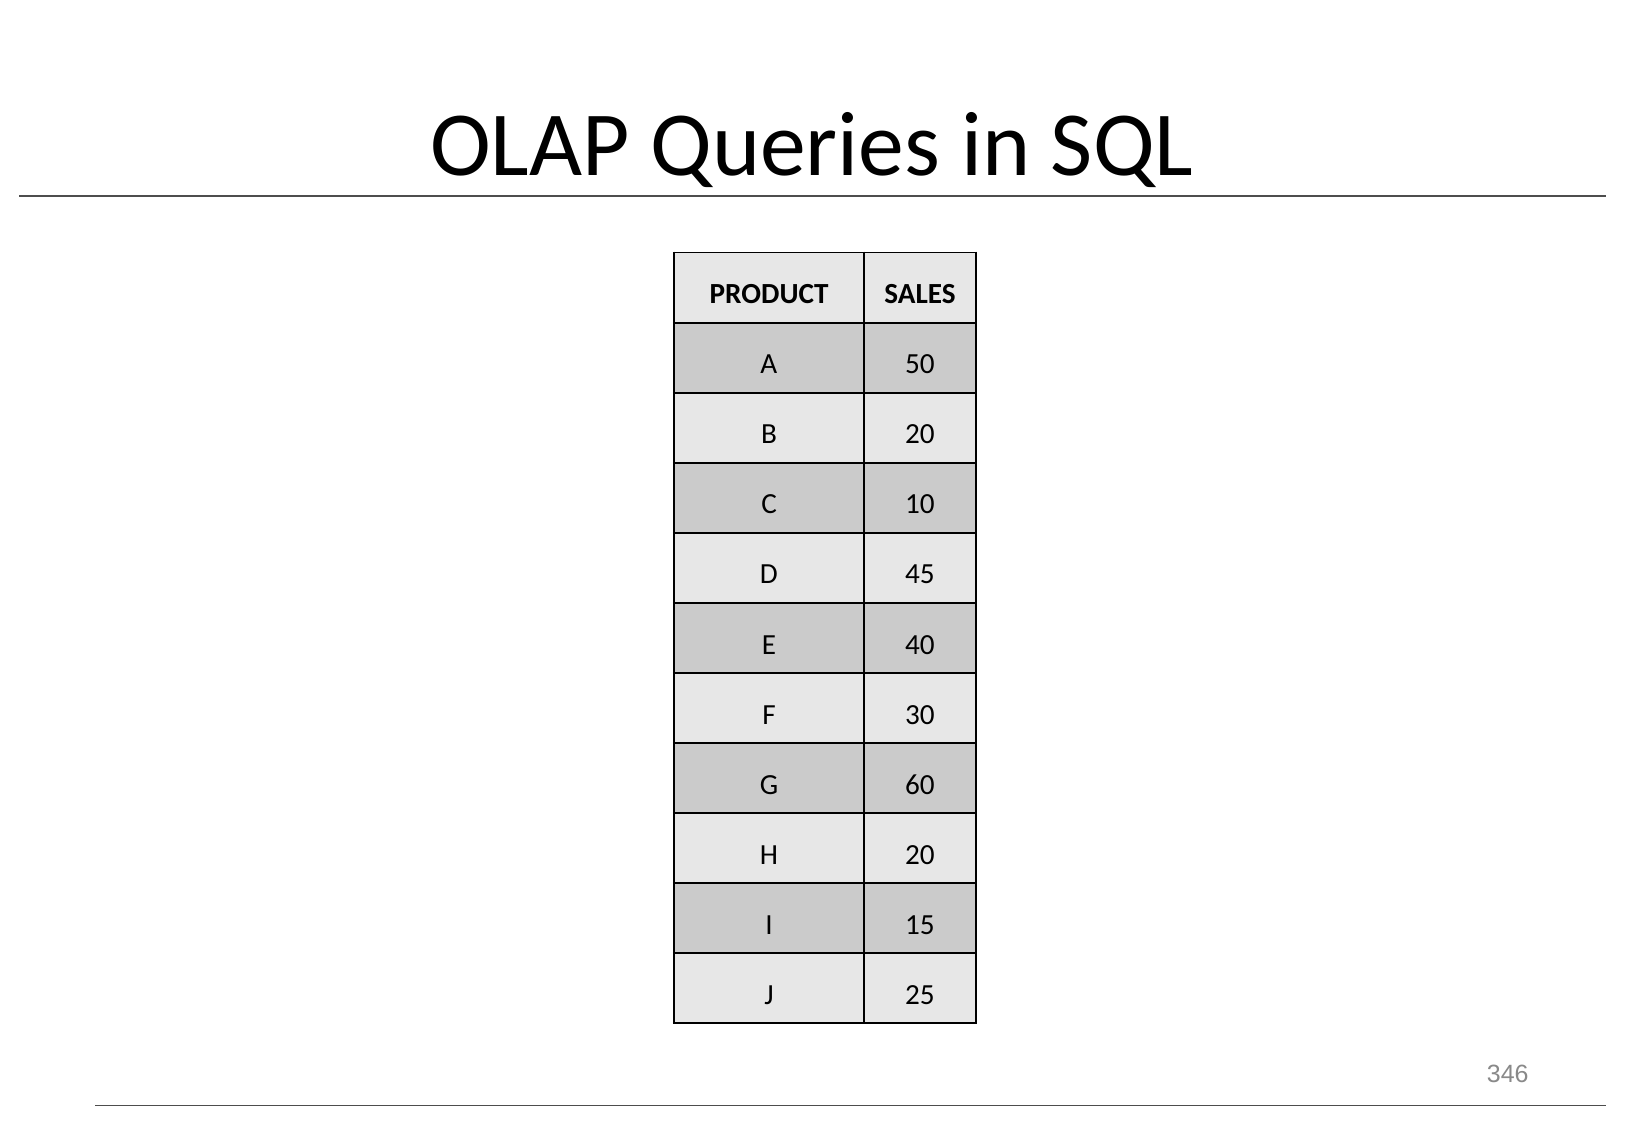

# OLAP Queries in SQL
| PRODUCT | SALES |
| --- | --- |
| A | 50 |
| B | 20 |
| C | 10 |
| D | 45 |
| E | 40 |
| F | 30 |
| G | 60 |
| H | 20 |
| I | 15 |
| J | 25 |
346